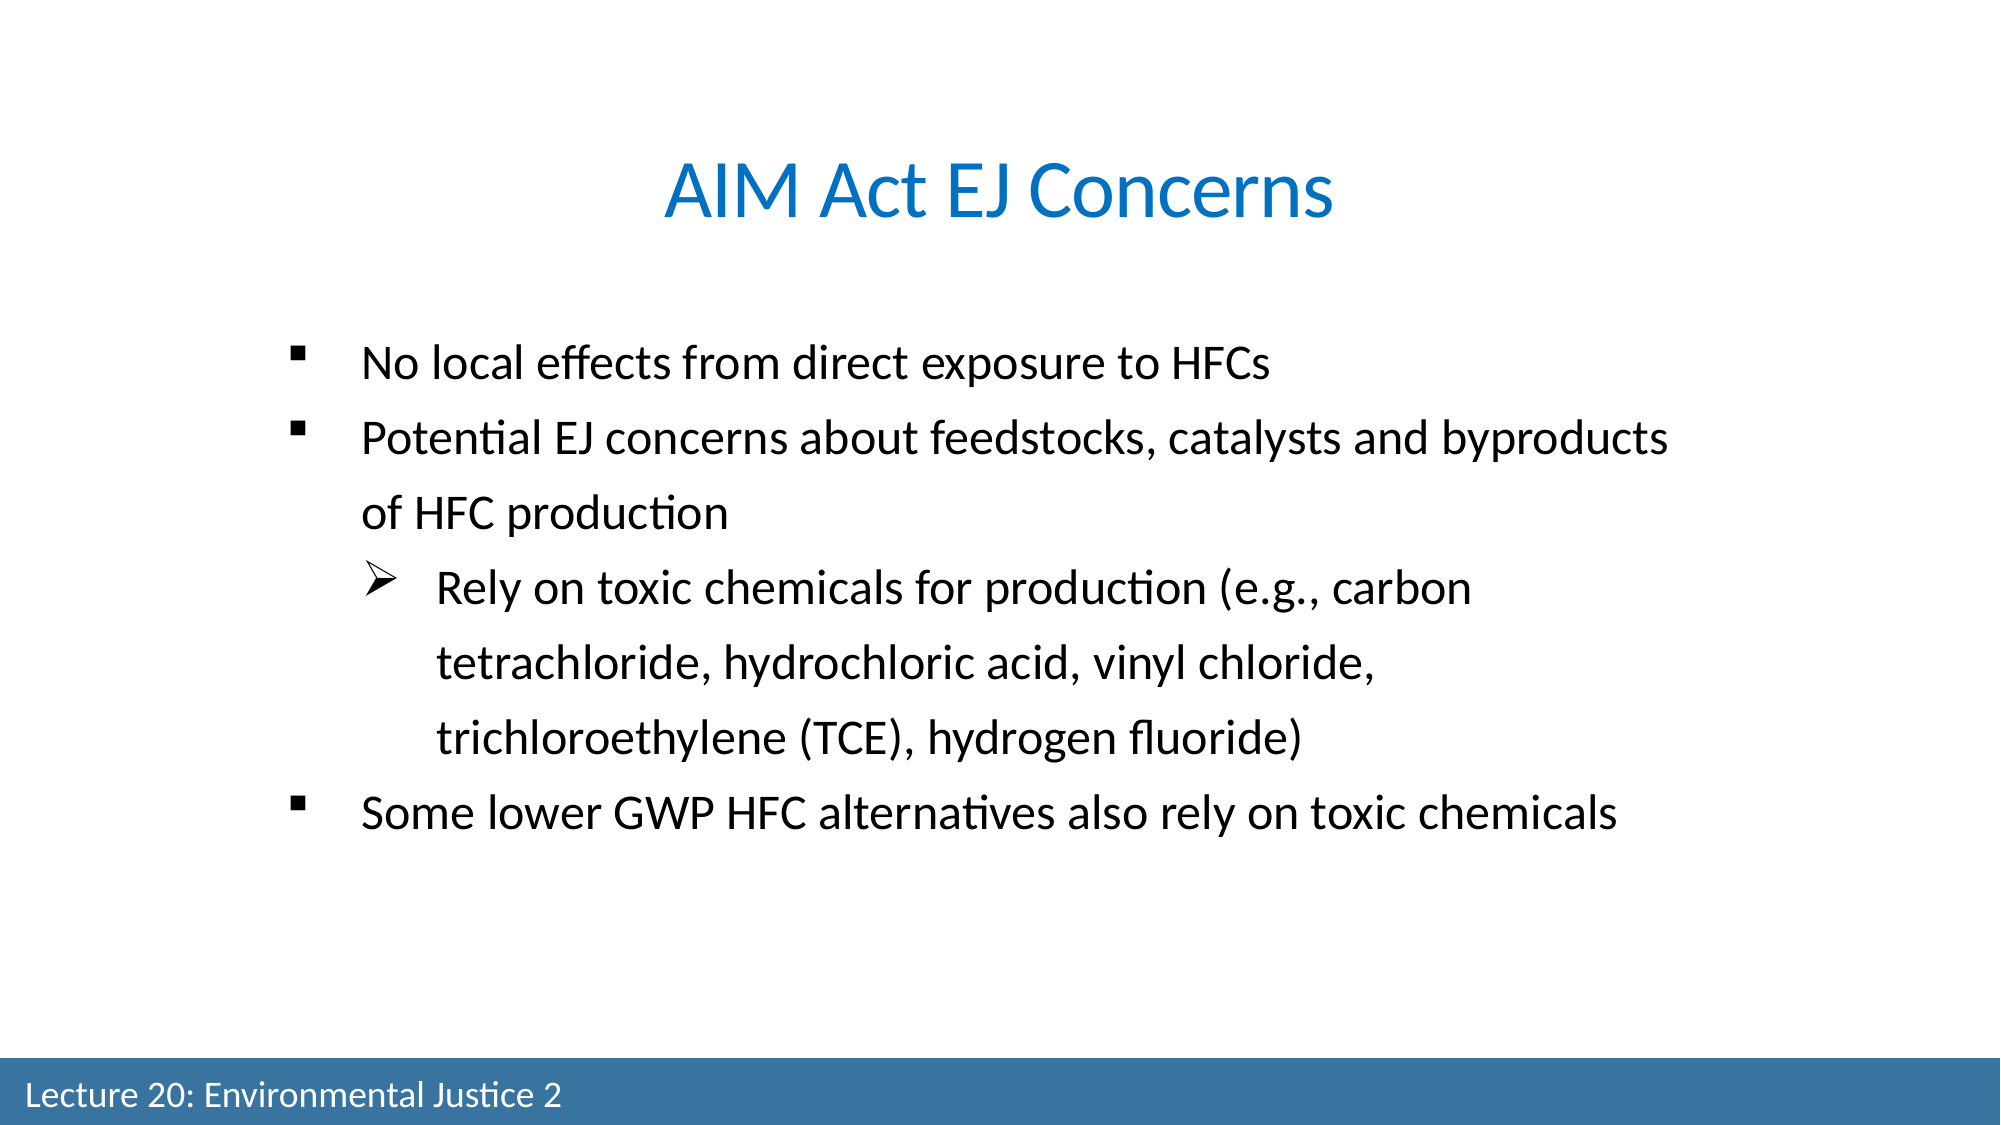

AIM Act EJ Concerns
No local effects from direct exposure to HFCs
Potential EJ concerns about feedstocks, catalysts and byproducts of HFC production
Rely on toxic chemicals for production (e.g., carbon tetrachloride, hydrochloric acid, vinyl chloride, trichloroethylene (TCE), hydrogen fluoride)
Some lower GWP HFC alternatives also rely on toxic chemicals